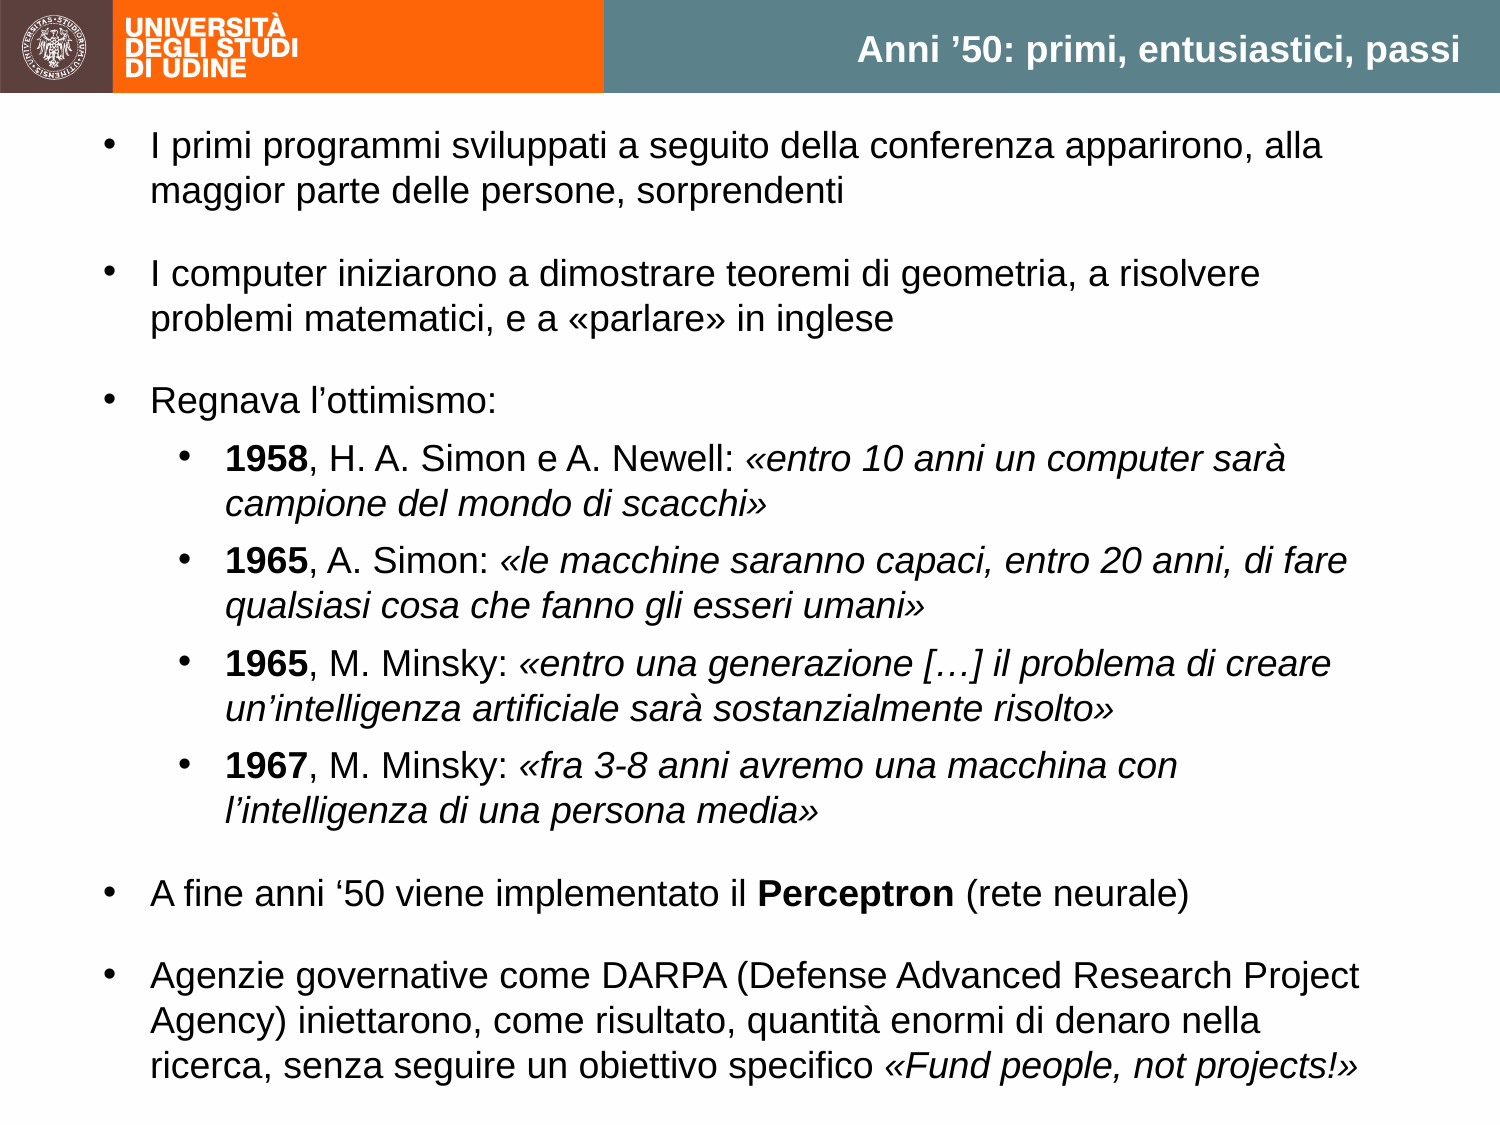

Anni ’50: primi, entusiastici, passi
I primi programmi sviluppati a seguito della conferenza apparirono, alla maggior parte delle persone, sorprendenti
I computer iniziarono a dimostrare teoremi di geometria, a risolvere problemi matematici, e a «parlare» in inglese
Regnava l’ottimismo:
1958, H. A. Simon e A. Newell: «entro 10 anni un computer sarà campione del mondo di scacchi»
1965, A. Simon: «le macchine saranno capaci, entro 20 anni, di fare qualsiasi cosa che fanno gli esseri umani»
1965, M. Minsky: «entro una generazione […] il problema di creare un’intelligenza artificiale sarà sostanzialmente risolto»
1967, M. Minsky: «fra 3-8 anni avremo una macchina con l’intelligenza di una persona media»
A fine anni ‘50 viene implementato il Perceptron (rete neurale)
Agenzie governative come DARPA (Defense Advanced Research Project Agency) iniettarono, come risultato, quantità enormi di denaro nella ricerca, senza seguire un obiettivo specifico «Fund people, not projects!»